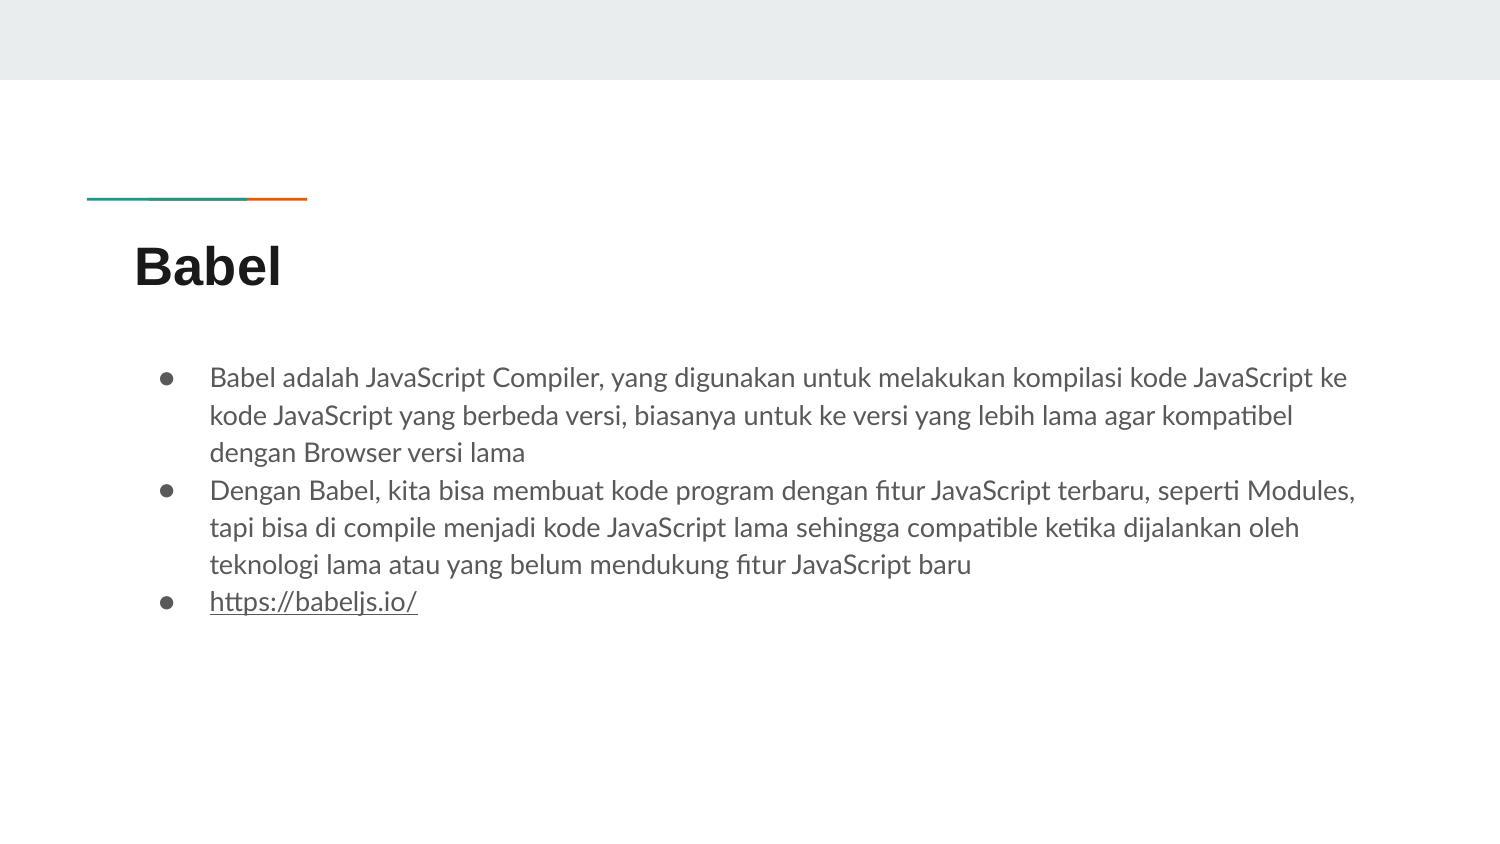

# Babel
Babel adalah JavaScript Compiler, yang digunakan untuk melakukan kompilasi kode JavaScript ke kode JavaScript yang berbeda versi, biasanya untuk ke versi yang lebih lama agar kompatibel dengan Browser versi lama
Dengan Babel, kita bisa membuat kode program dengan fitur JavaScript terbaru, seperti Modules, tapi bisa di compile menjadi kode JavaScript lama sehingga compatible ketika dijalankan oleh teknologi lama atau yang belum mendukung fitur JavaScript baru
https://babeljs.io/